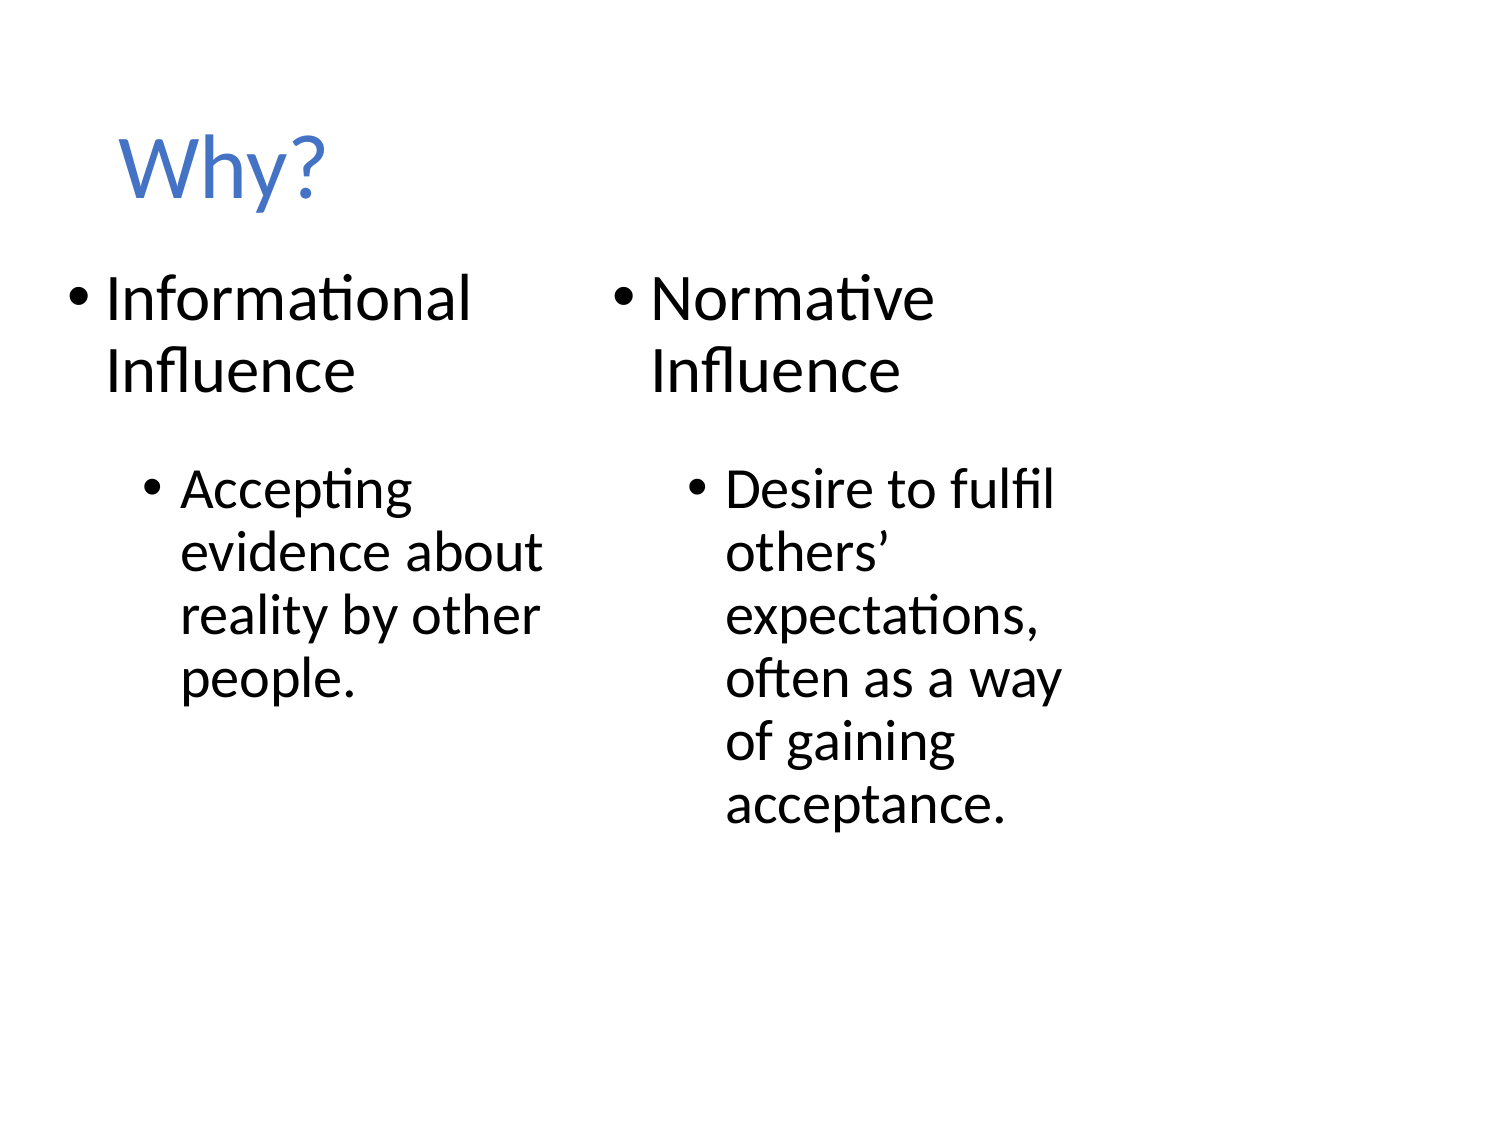

# Why?
Informational Influence

Accepting evidence about reality by other people.

Normative  Influence

Desire to fulfil others’ expectations, often as a way of gaining acceptance.